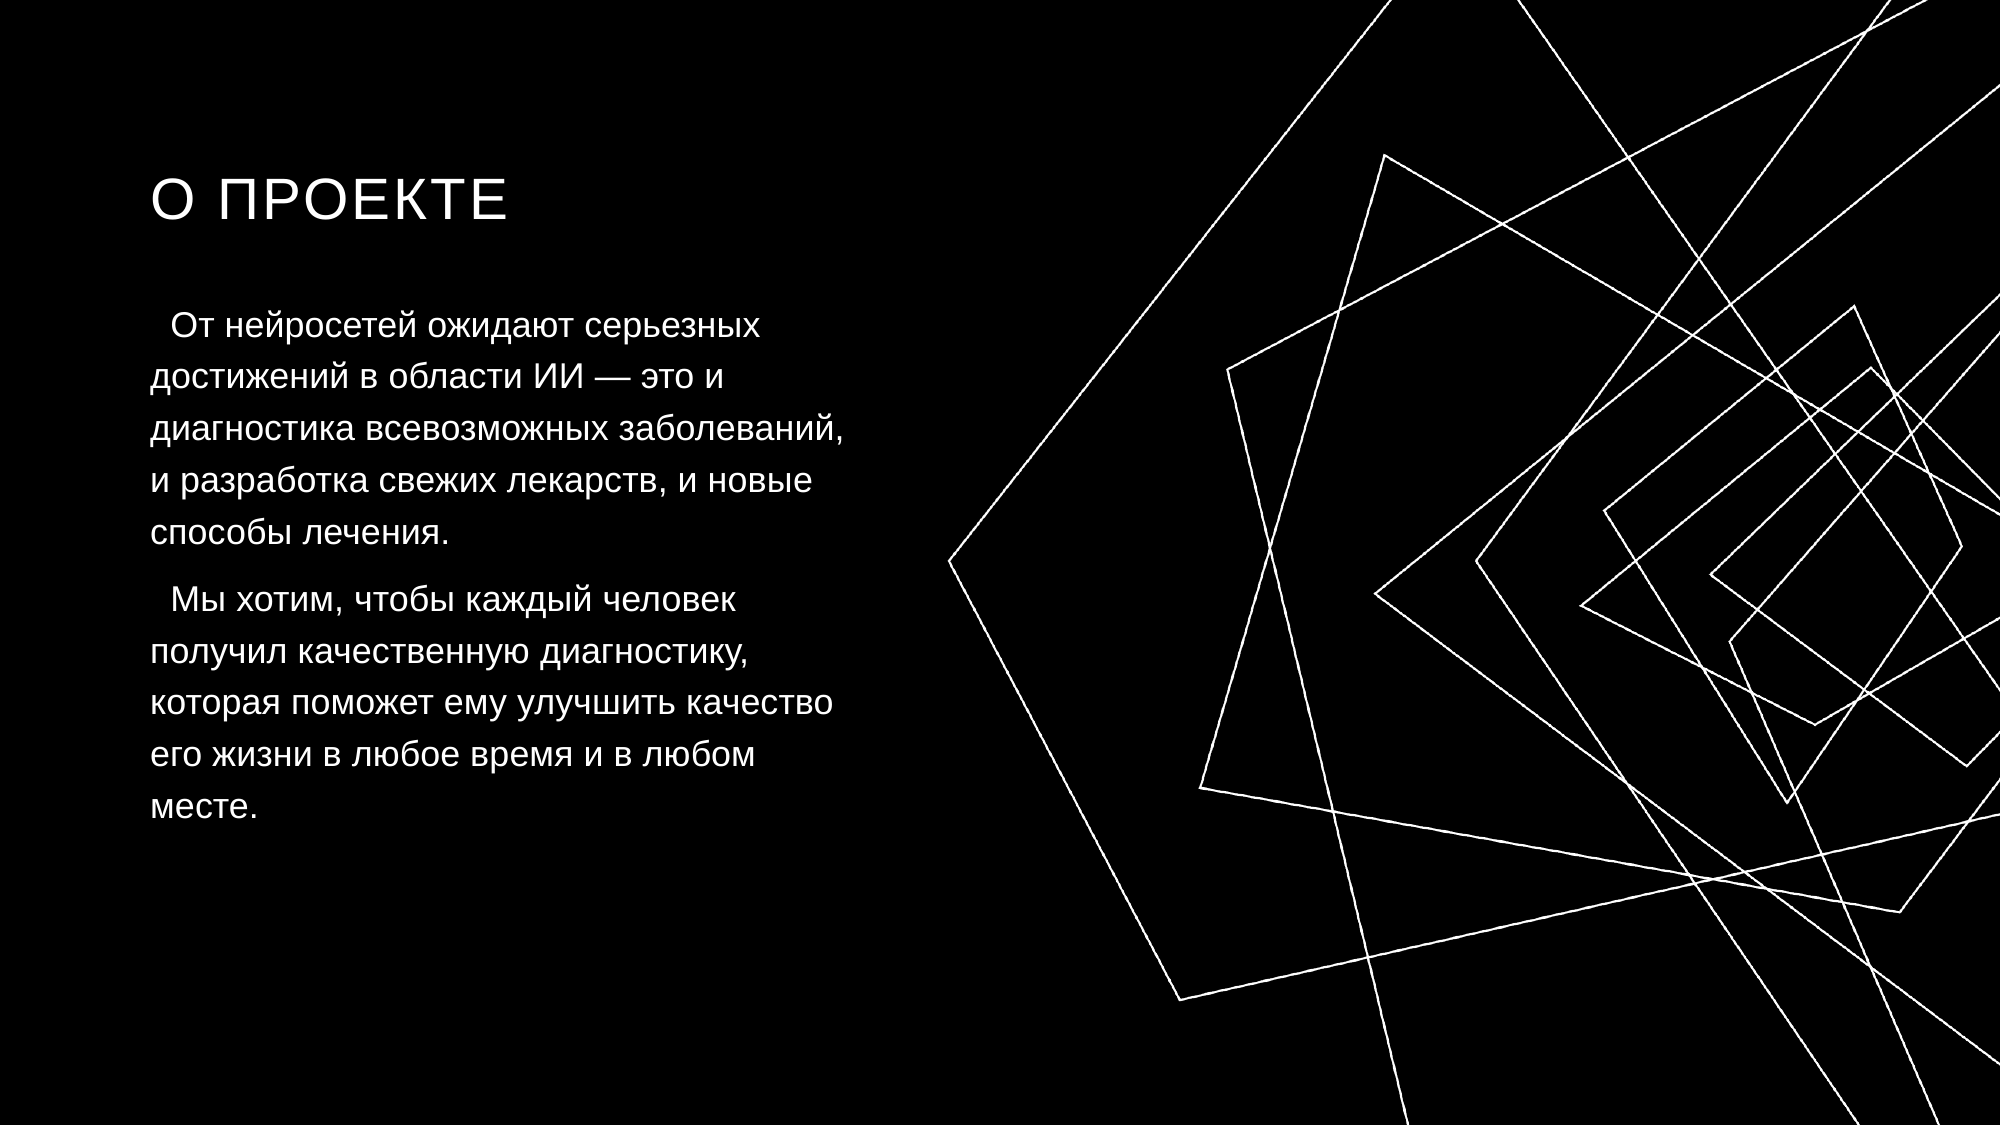

# О проекте
  От нейросетей ожидают серьезных достижений в области ИИ — это и диагностика всевозможных заболеваний, и разработка свежих лекарств, и новые способы лечения.
  Мы хотим, чтобы каждый человек получил качественную диагностику, которая поможет ему улучшить качество его жизни в любое время и в любом месте.